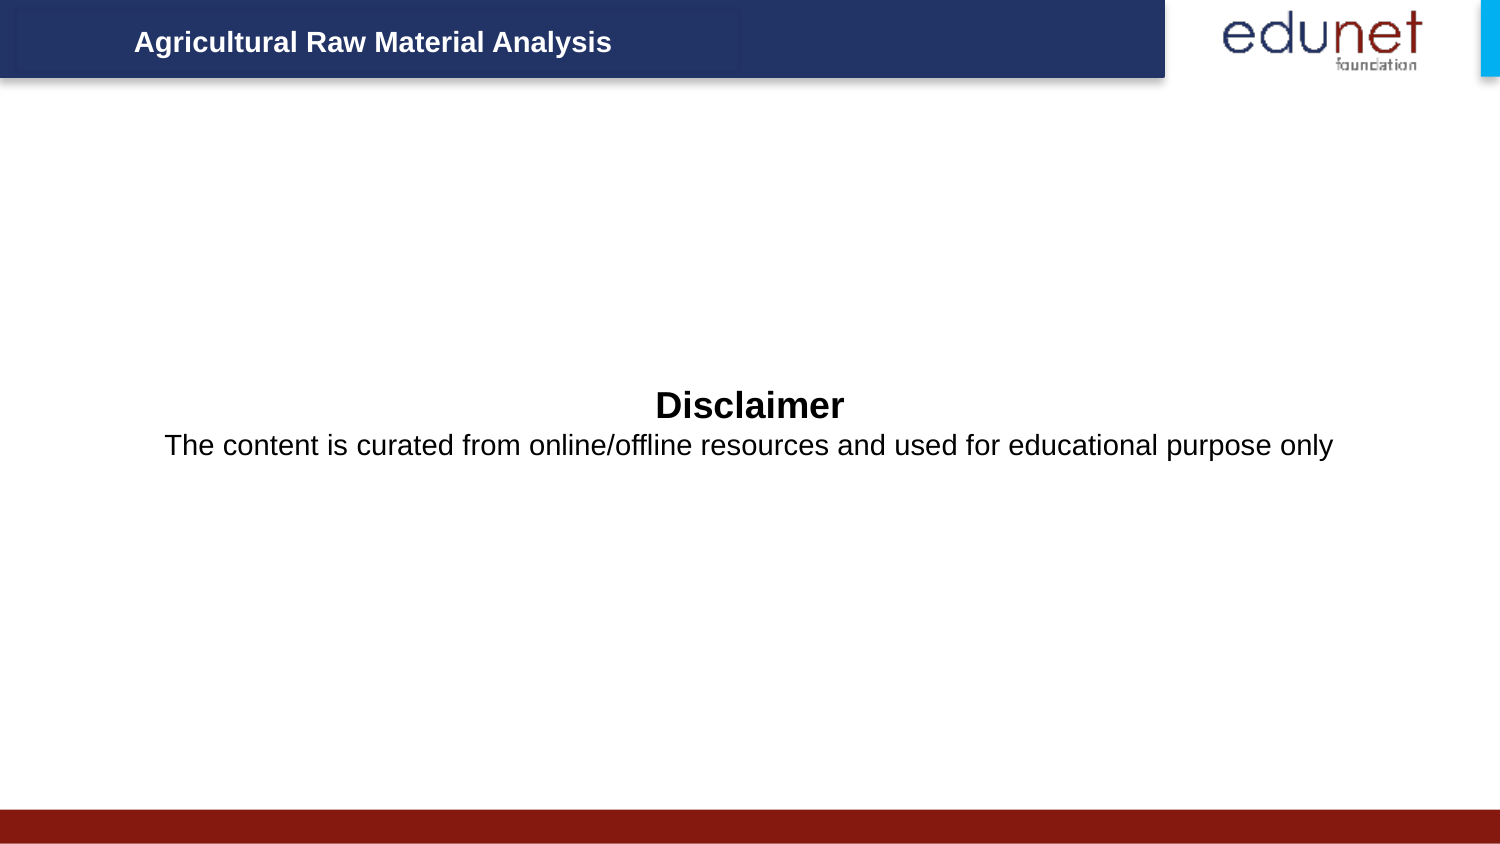

Agricultural Raw Material Analysis
Disclaimer
The content is curated from online/offline resources and used for educational purpose only